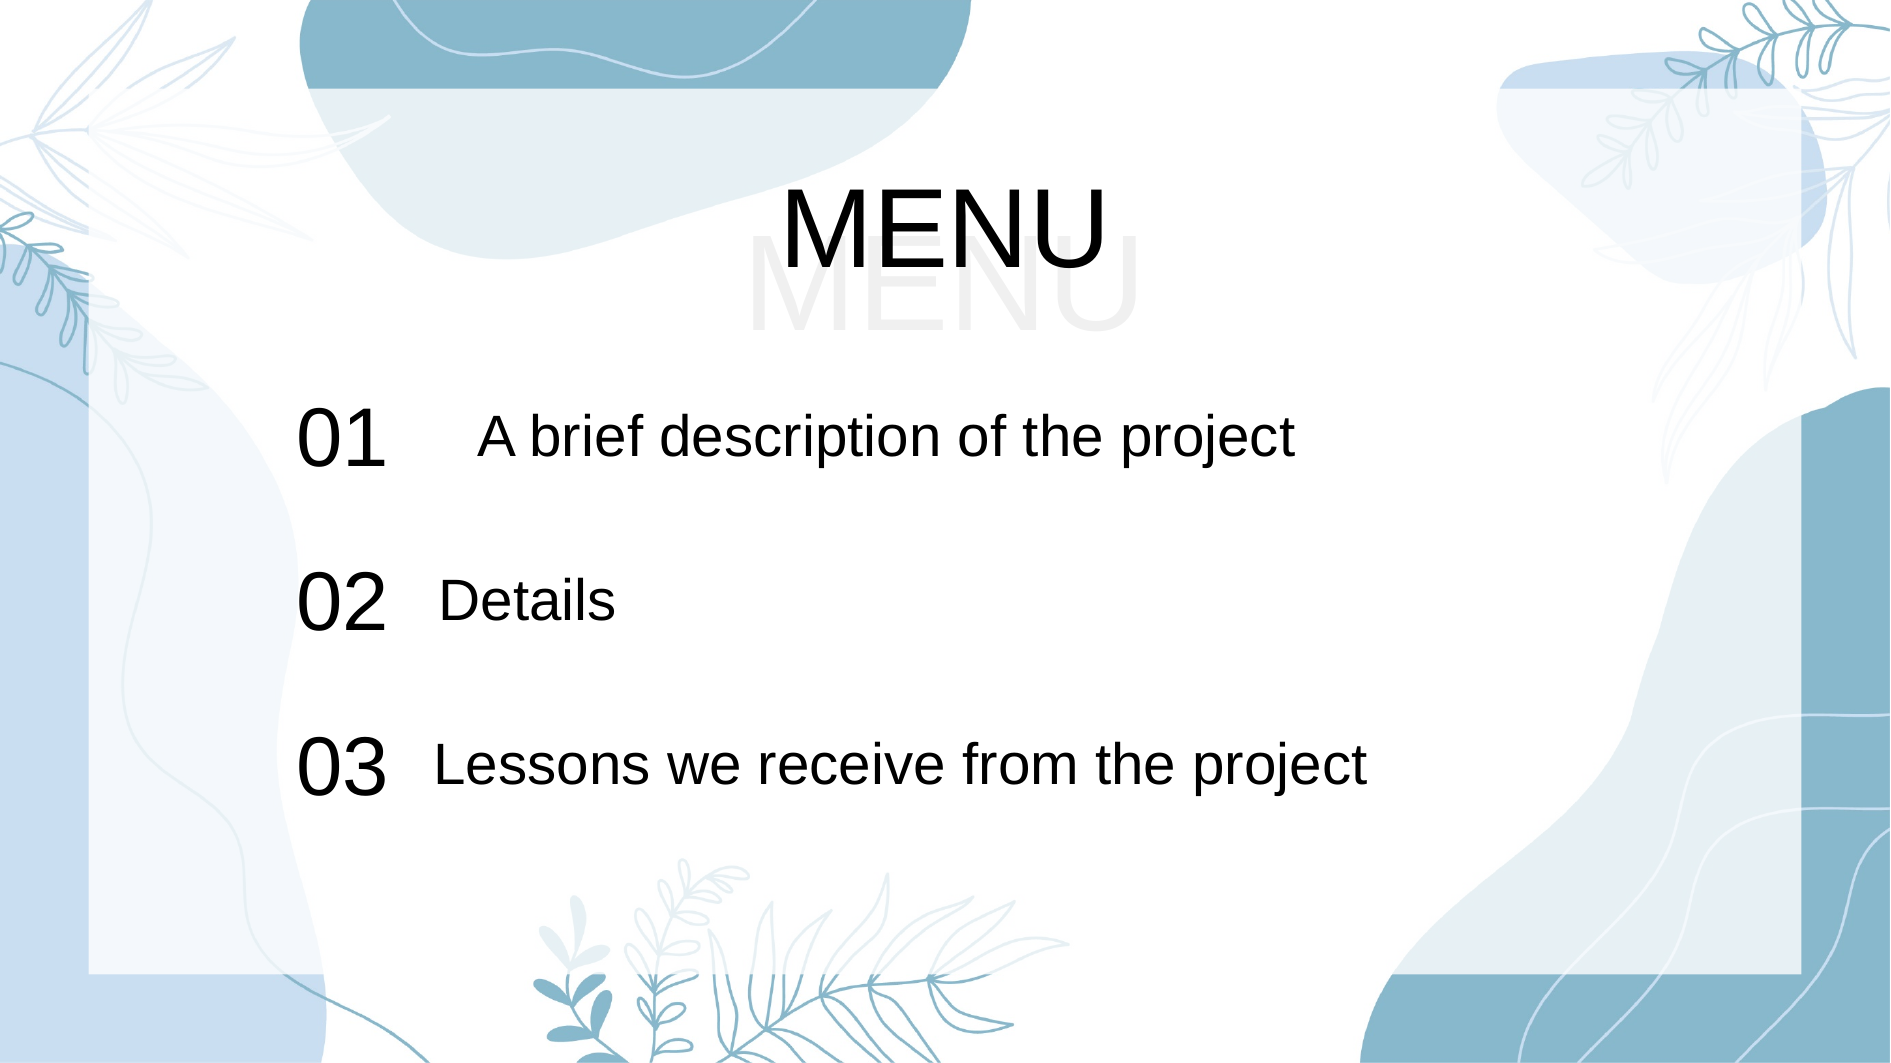

MENU
MENU
A brief description of the project
01
Details
02
Lessons we receive from the project
03